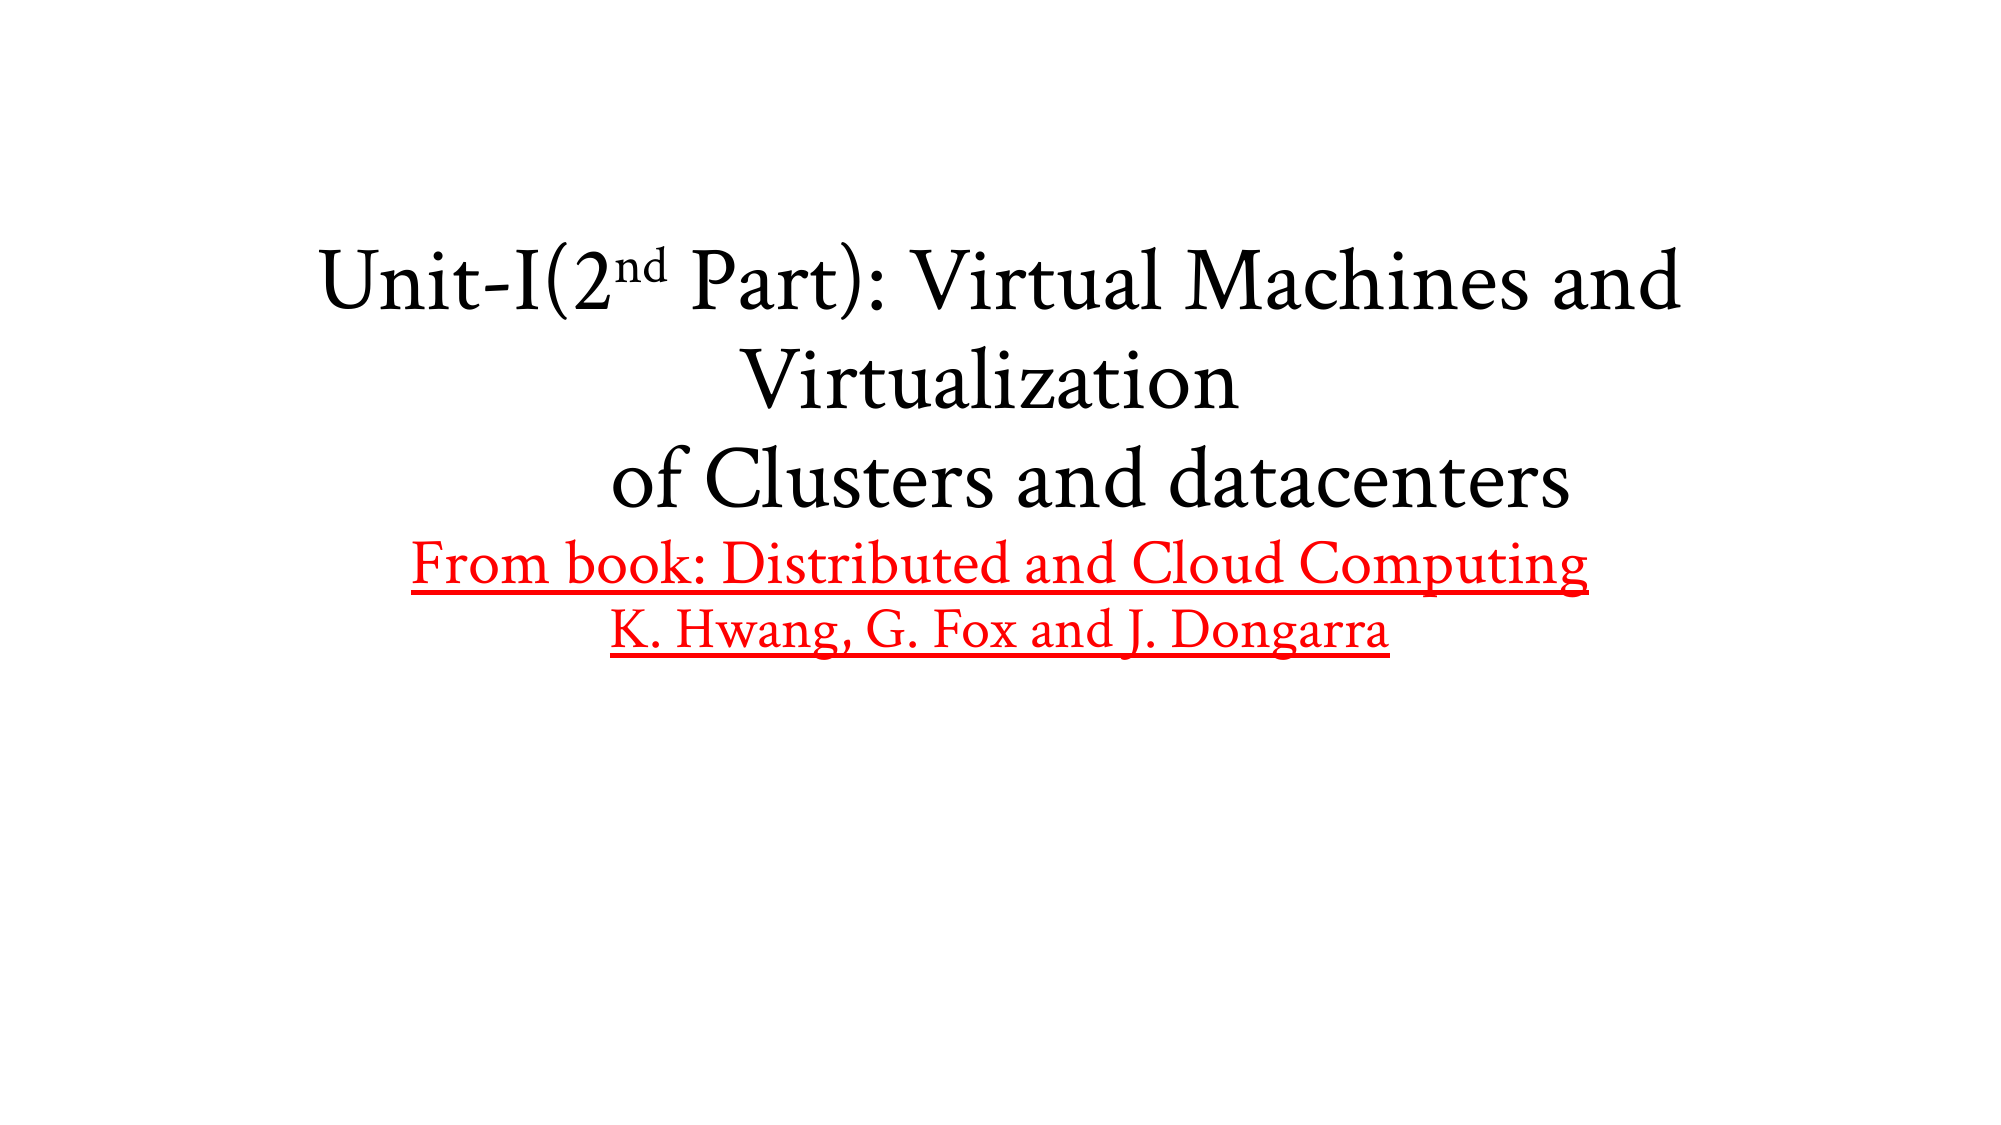

# Unit-I(2nd Part): Virtual Machines and Virtualization of Clusters and datacenters From book: Distributed and Cloud Computing K. Hwang, G. Fox and J. Dongarra